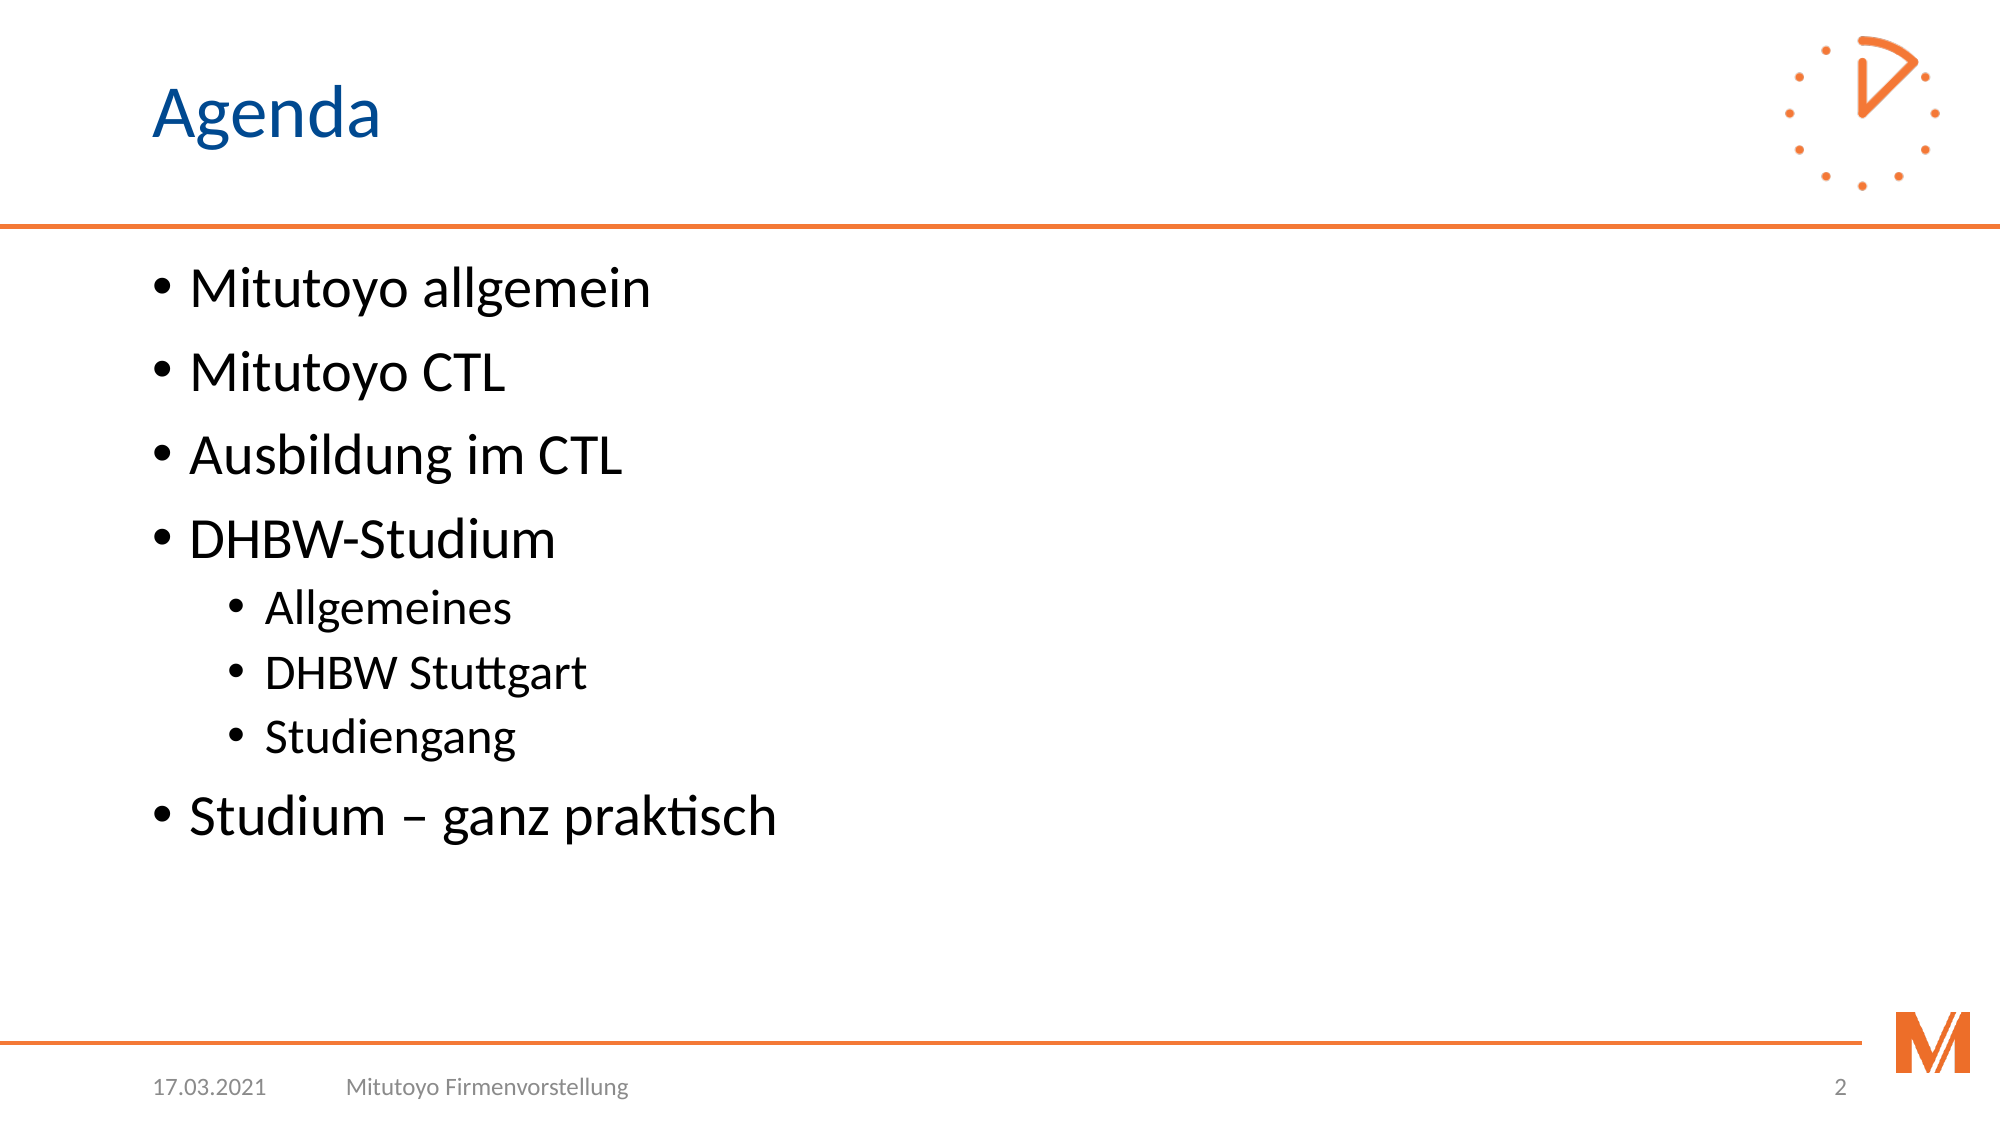

# Agenda
Mitutoyo allgemein
Mitutoyo CTL
Ausbildung im CTL
DHBW-Studium
Allgemeines
DHBW Stuttgart
Studiengang
Studium – ganz praktisch

17.03.2021
Mitutoyo Firmenvorstellung
2